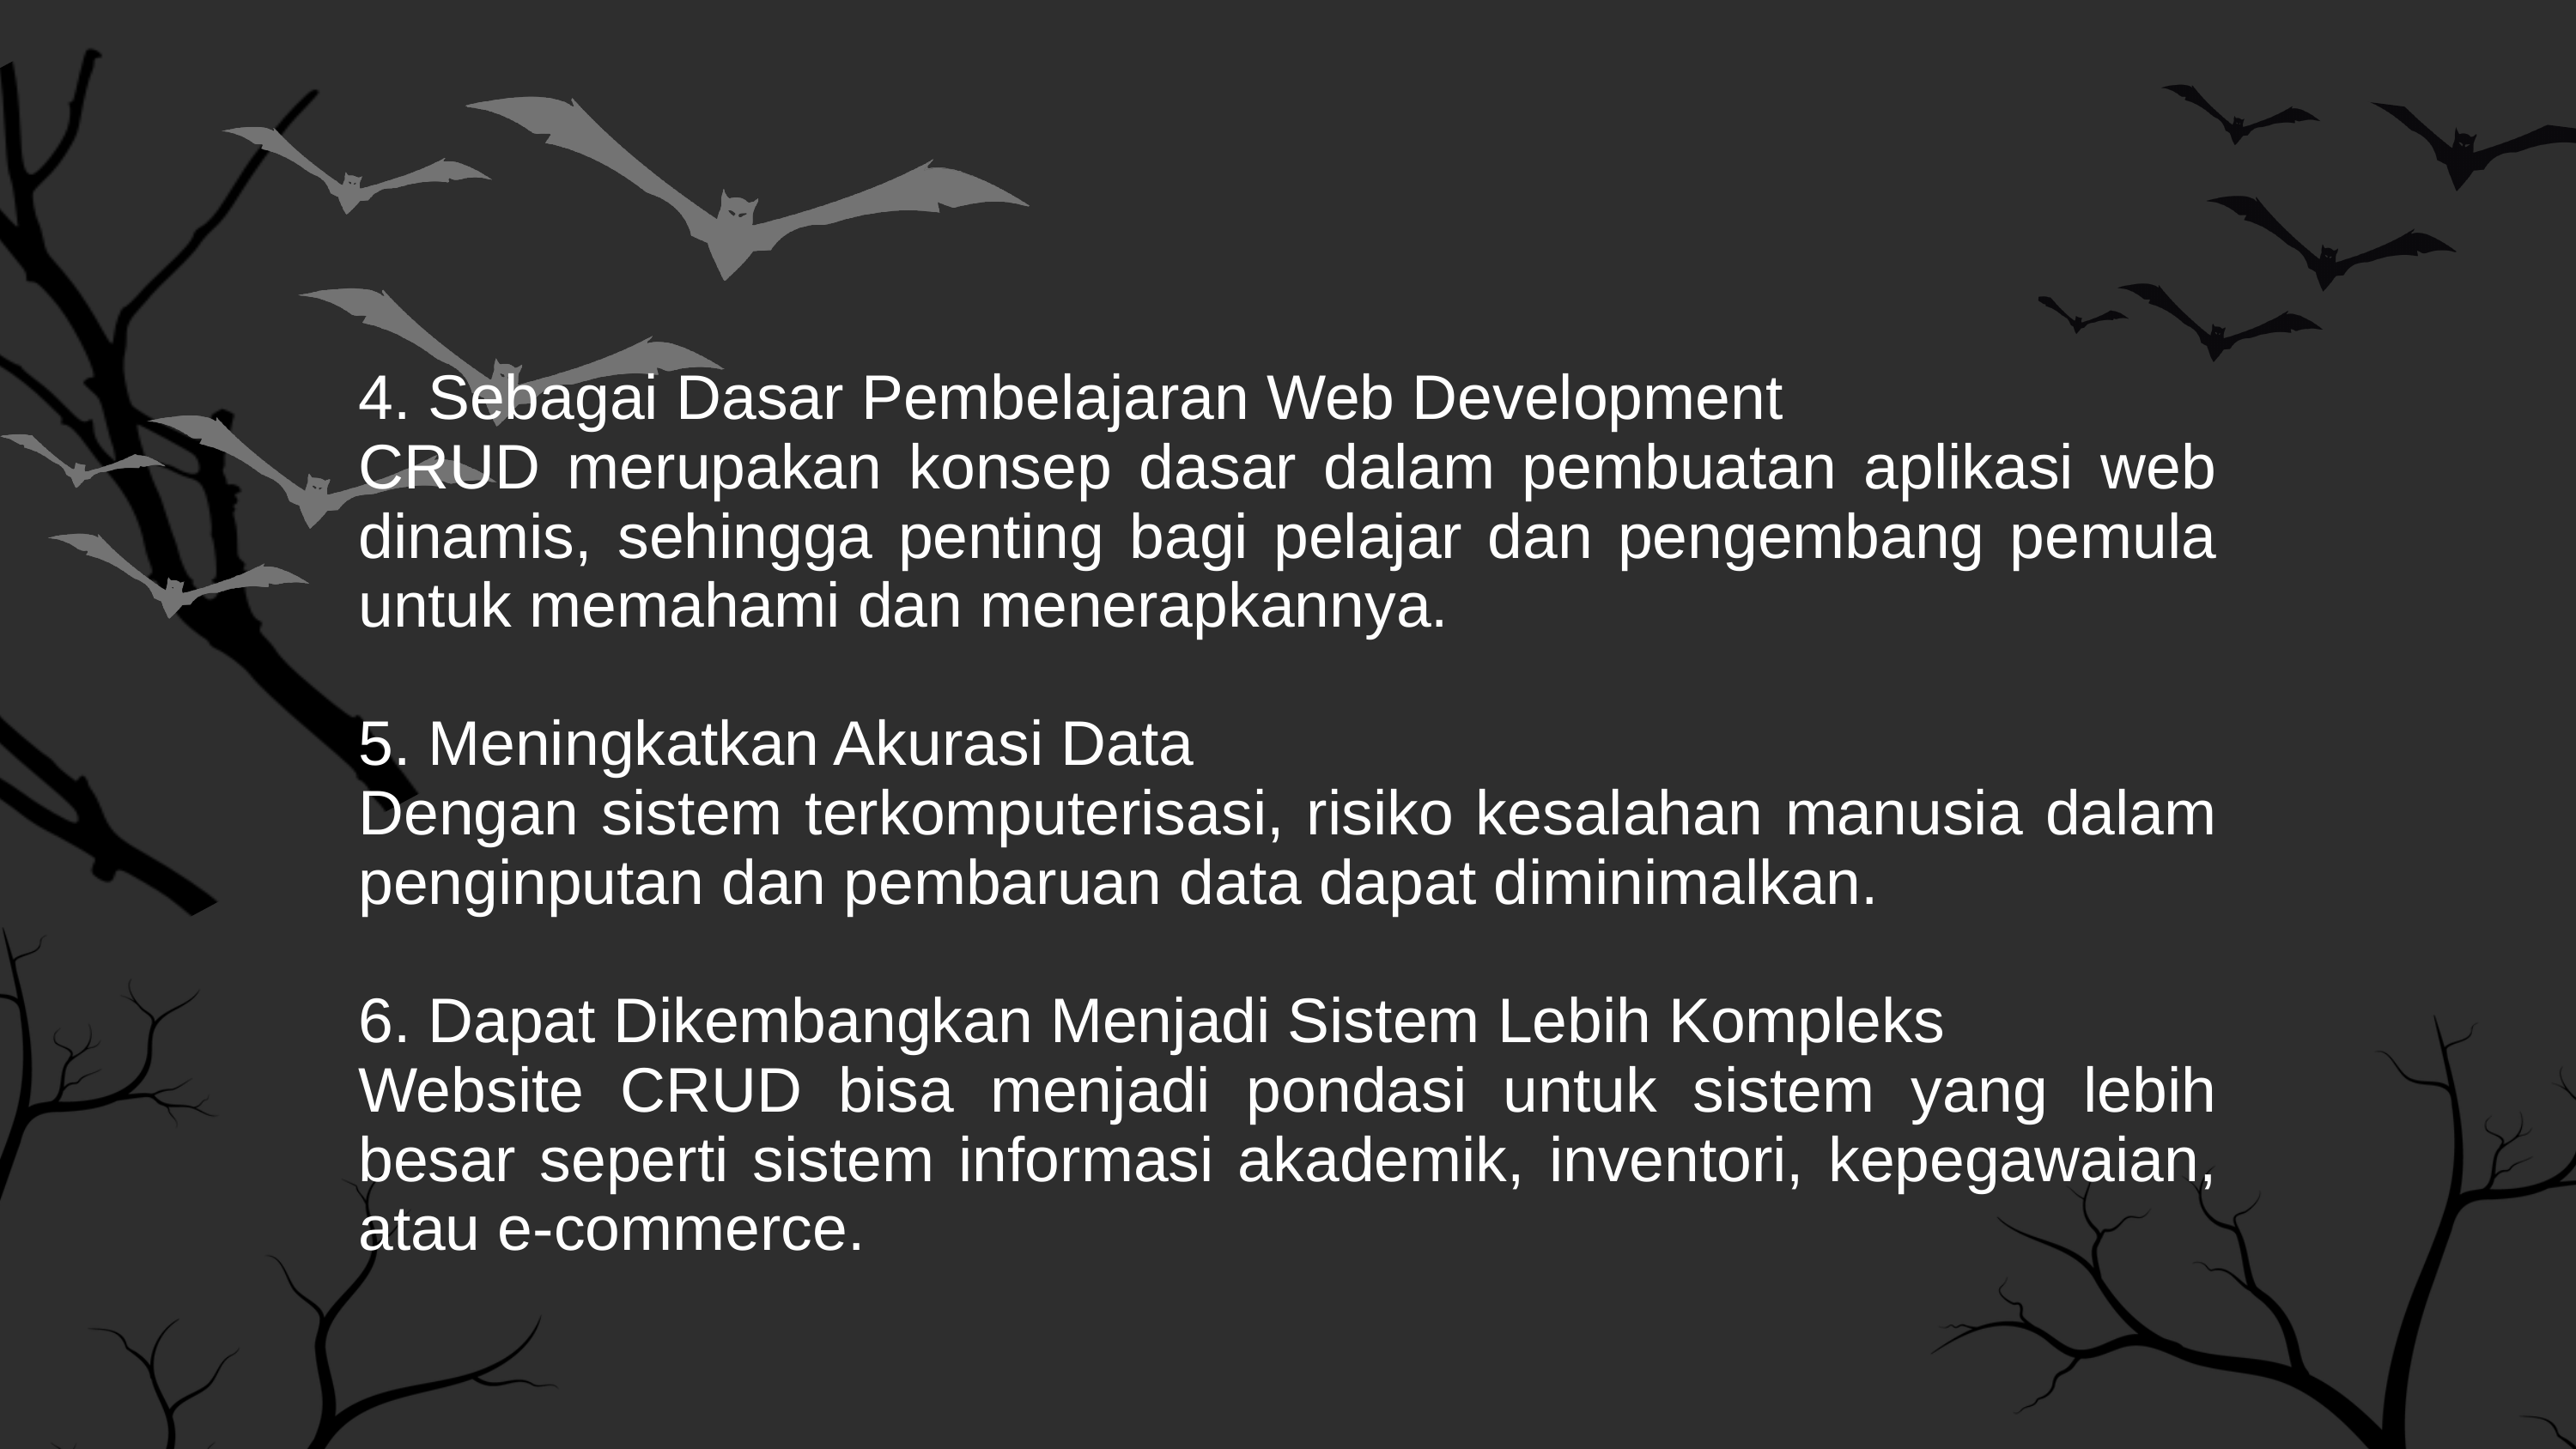

4. Sebagai Dasar Pembelajaran Web Development
CRUD merupakan konsep dasar dalam pembuatan aplikasi web dinamis, sehingga penting bagi pelajar dan pengembang pemula untuk memahami dan menerapkannya.

5. Meningkatkan Akurasi Data
Dengan sistem terkomputerisasi, risiko kesalahan manusia dalam penginputan dan pembaruan data dapat diminimalkan.

6. Dapat Dikembangkan Menjadi Sistem Lebih Kompleks
Website CRUD bisa menjadi pondasi untuk sistem yang lebih besar seperti sistem informasi akademik, inventori, kepegawaian, atau e-commerce.